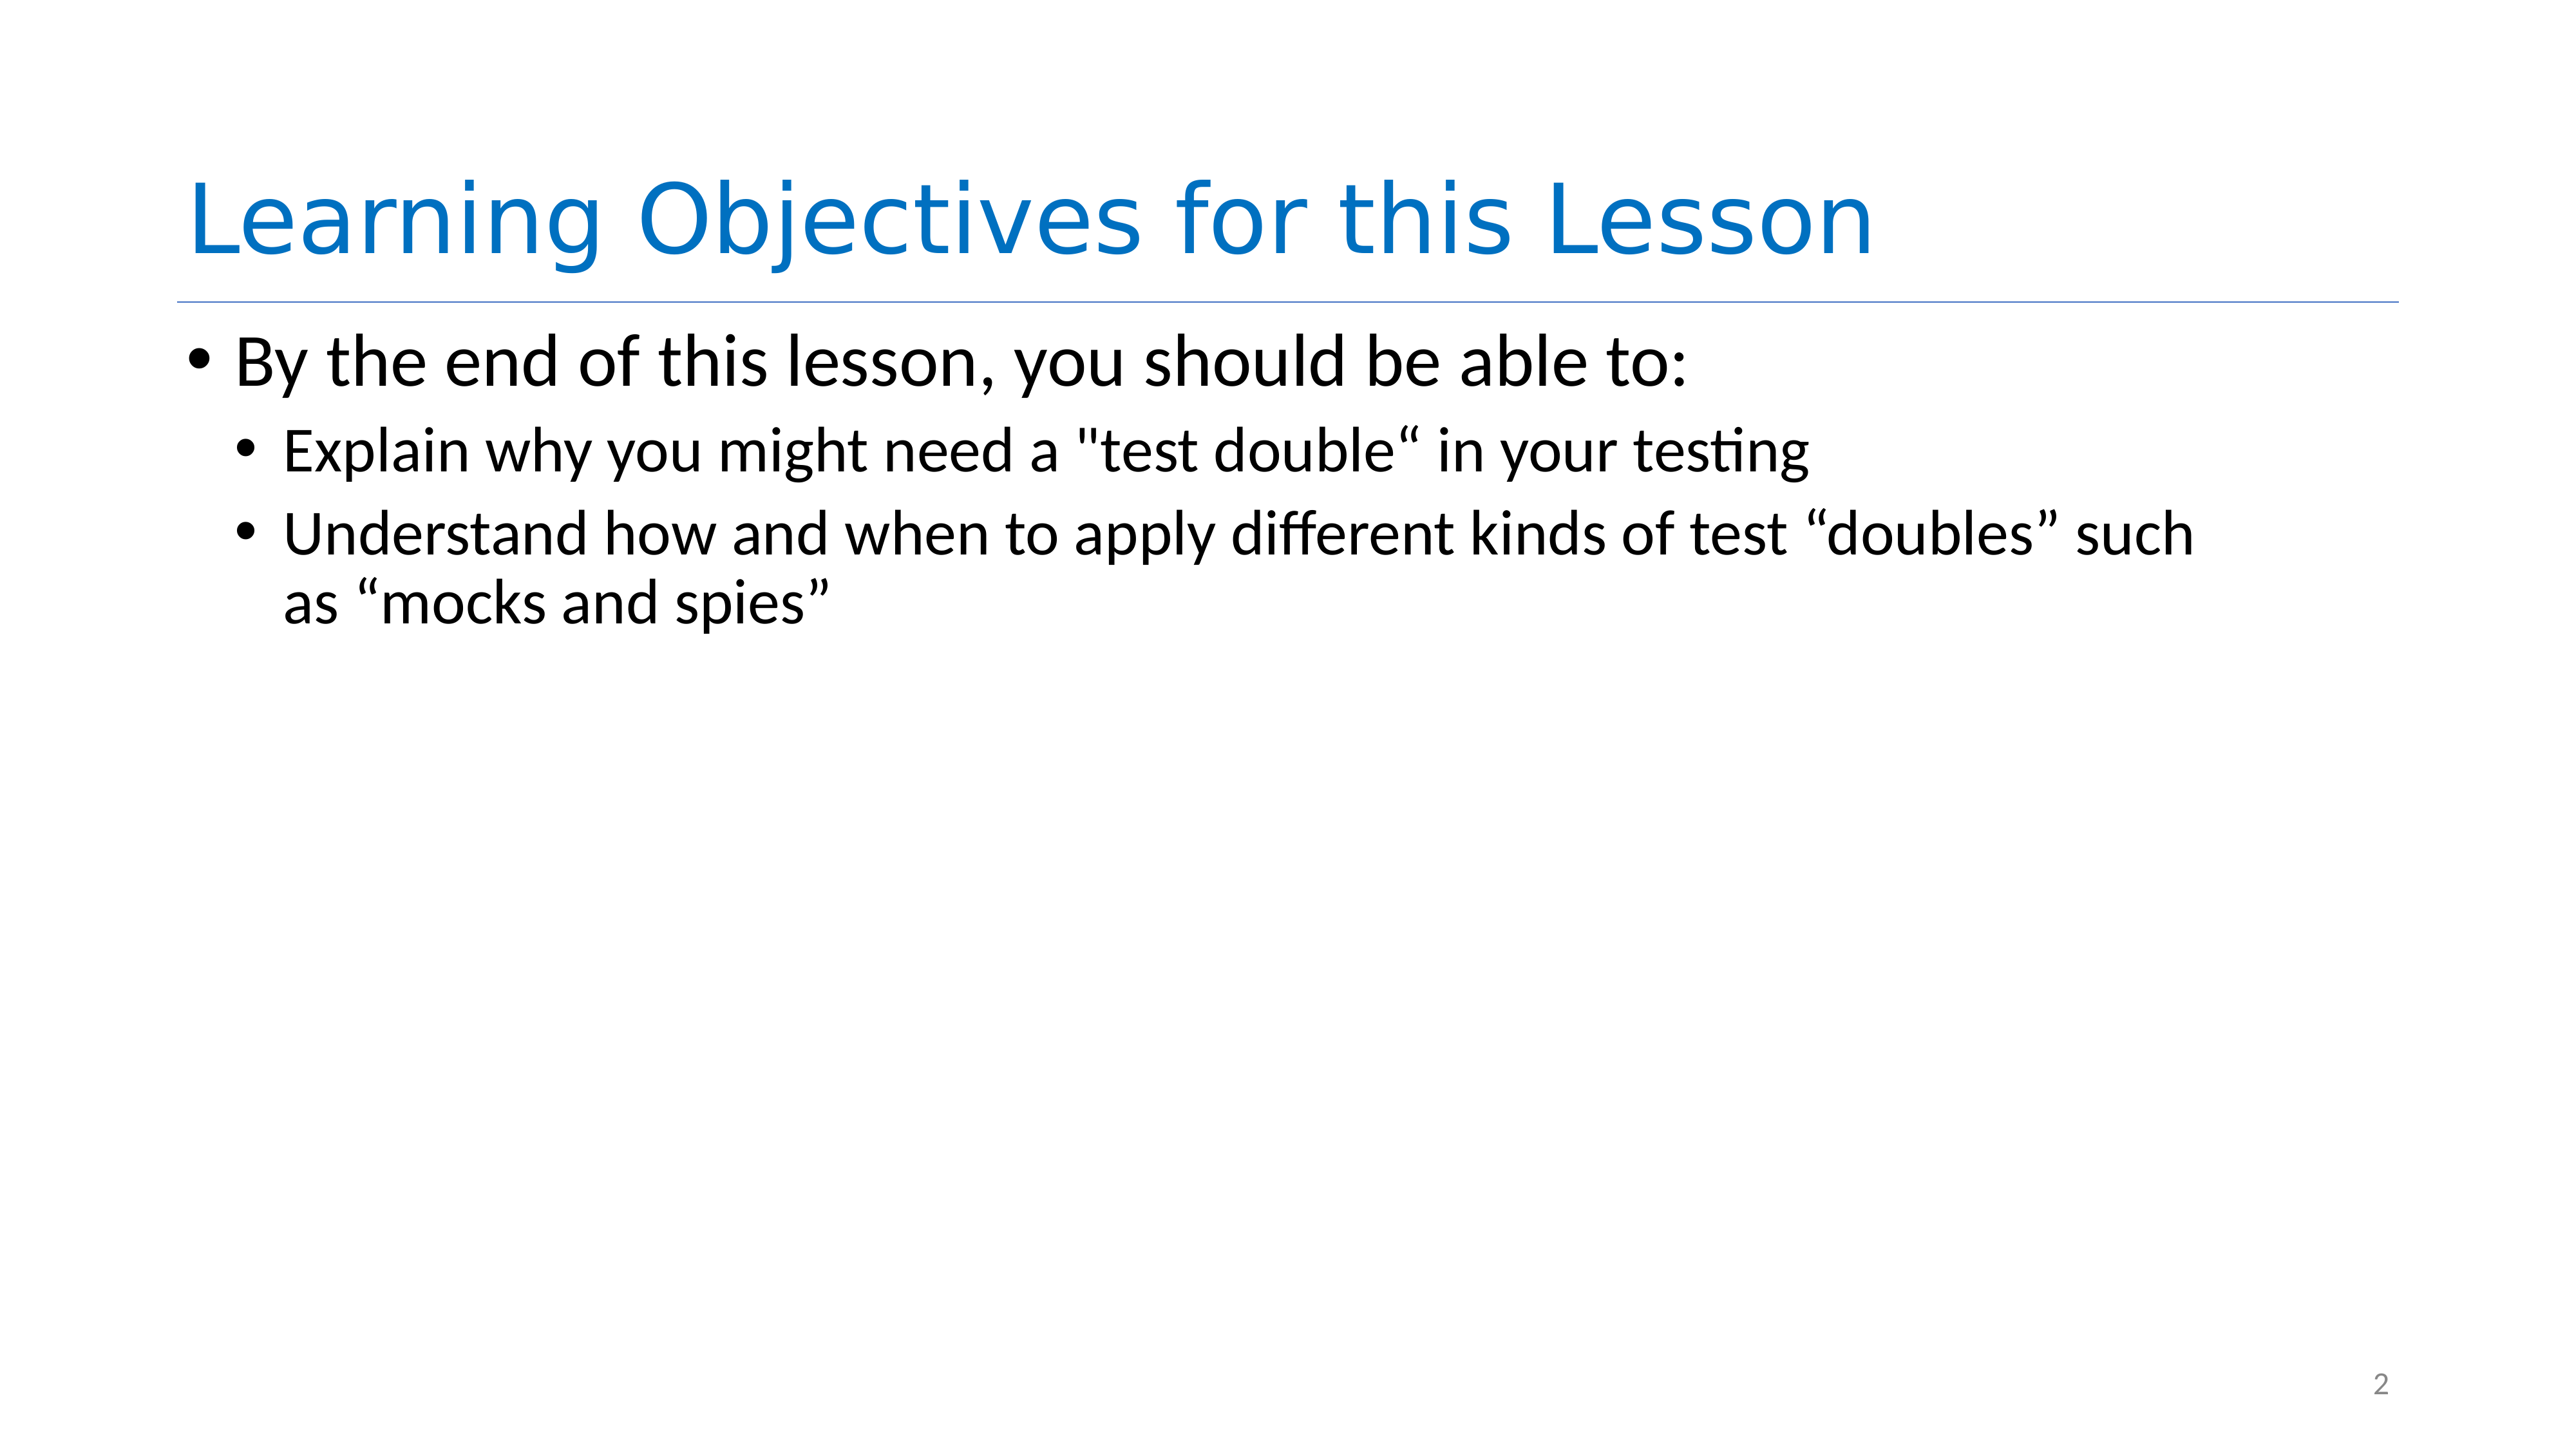

# Learning Objectives for this Lesson
By the end of this lesson, you should be able to:
Explain why you might need a "test double“ in your testing
Understand how and when to apply different kinds of test “doubles” such as “mocks and spies”
2